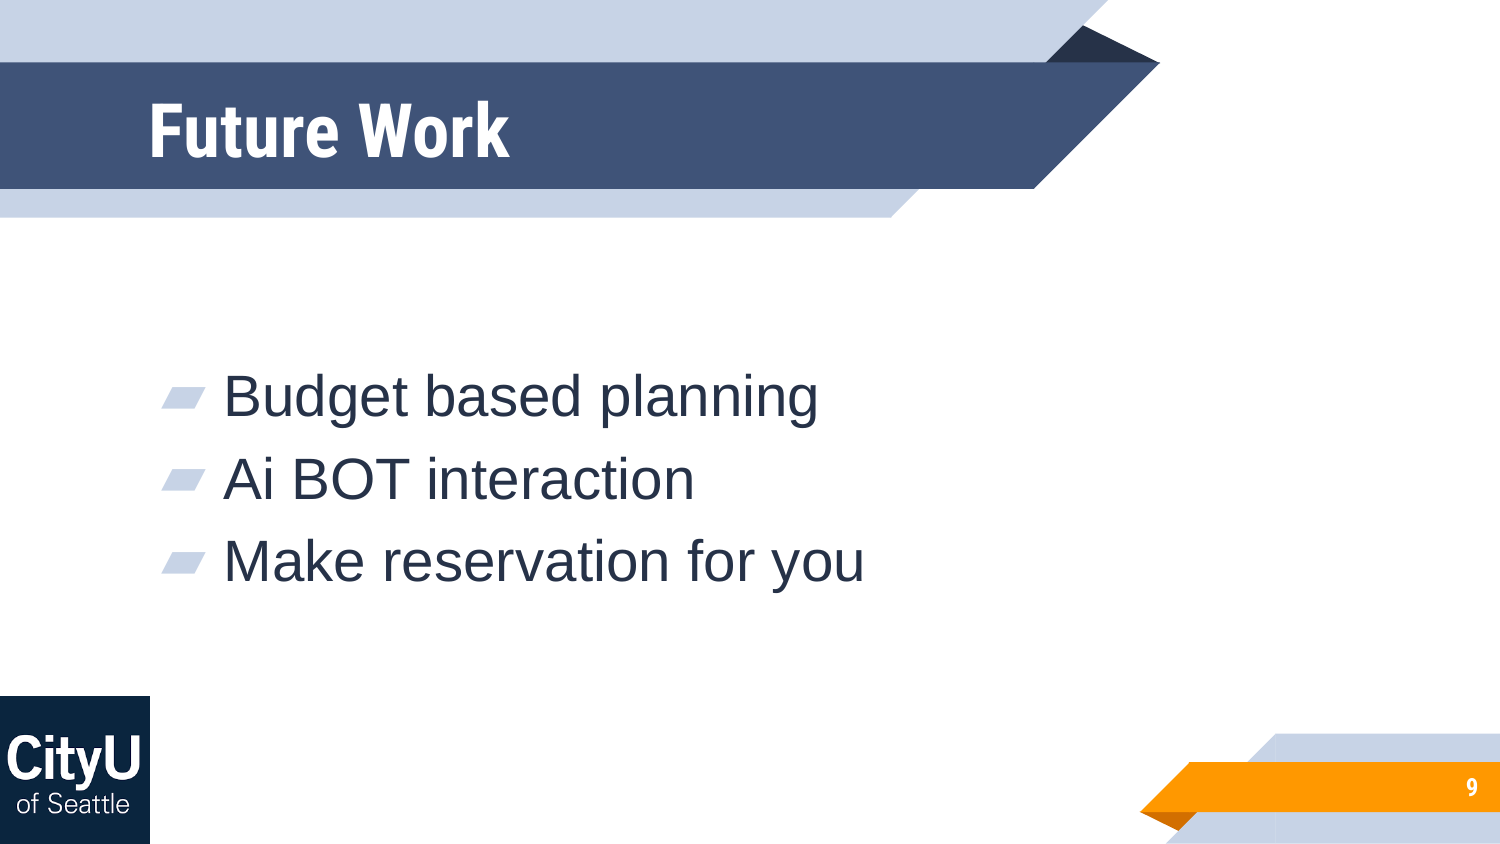

# Future Work
Budget based planning
Ai BOT interaction
Make reservation for you
9